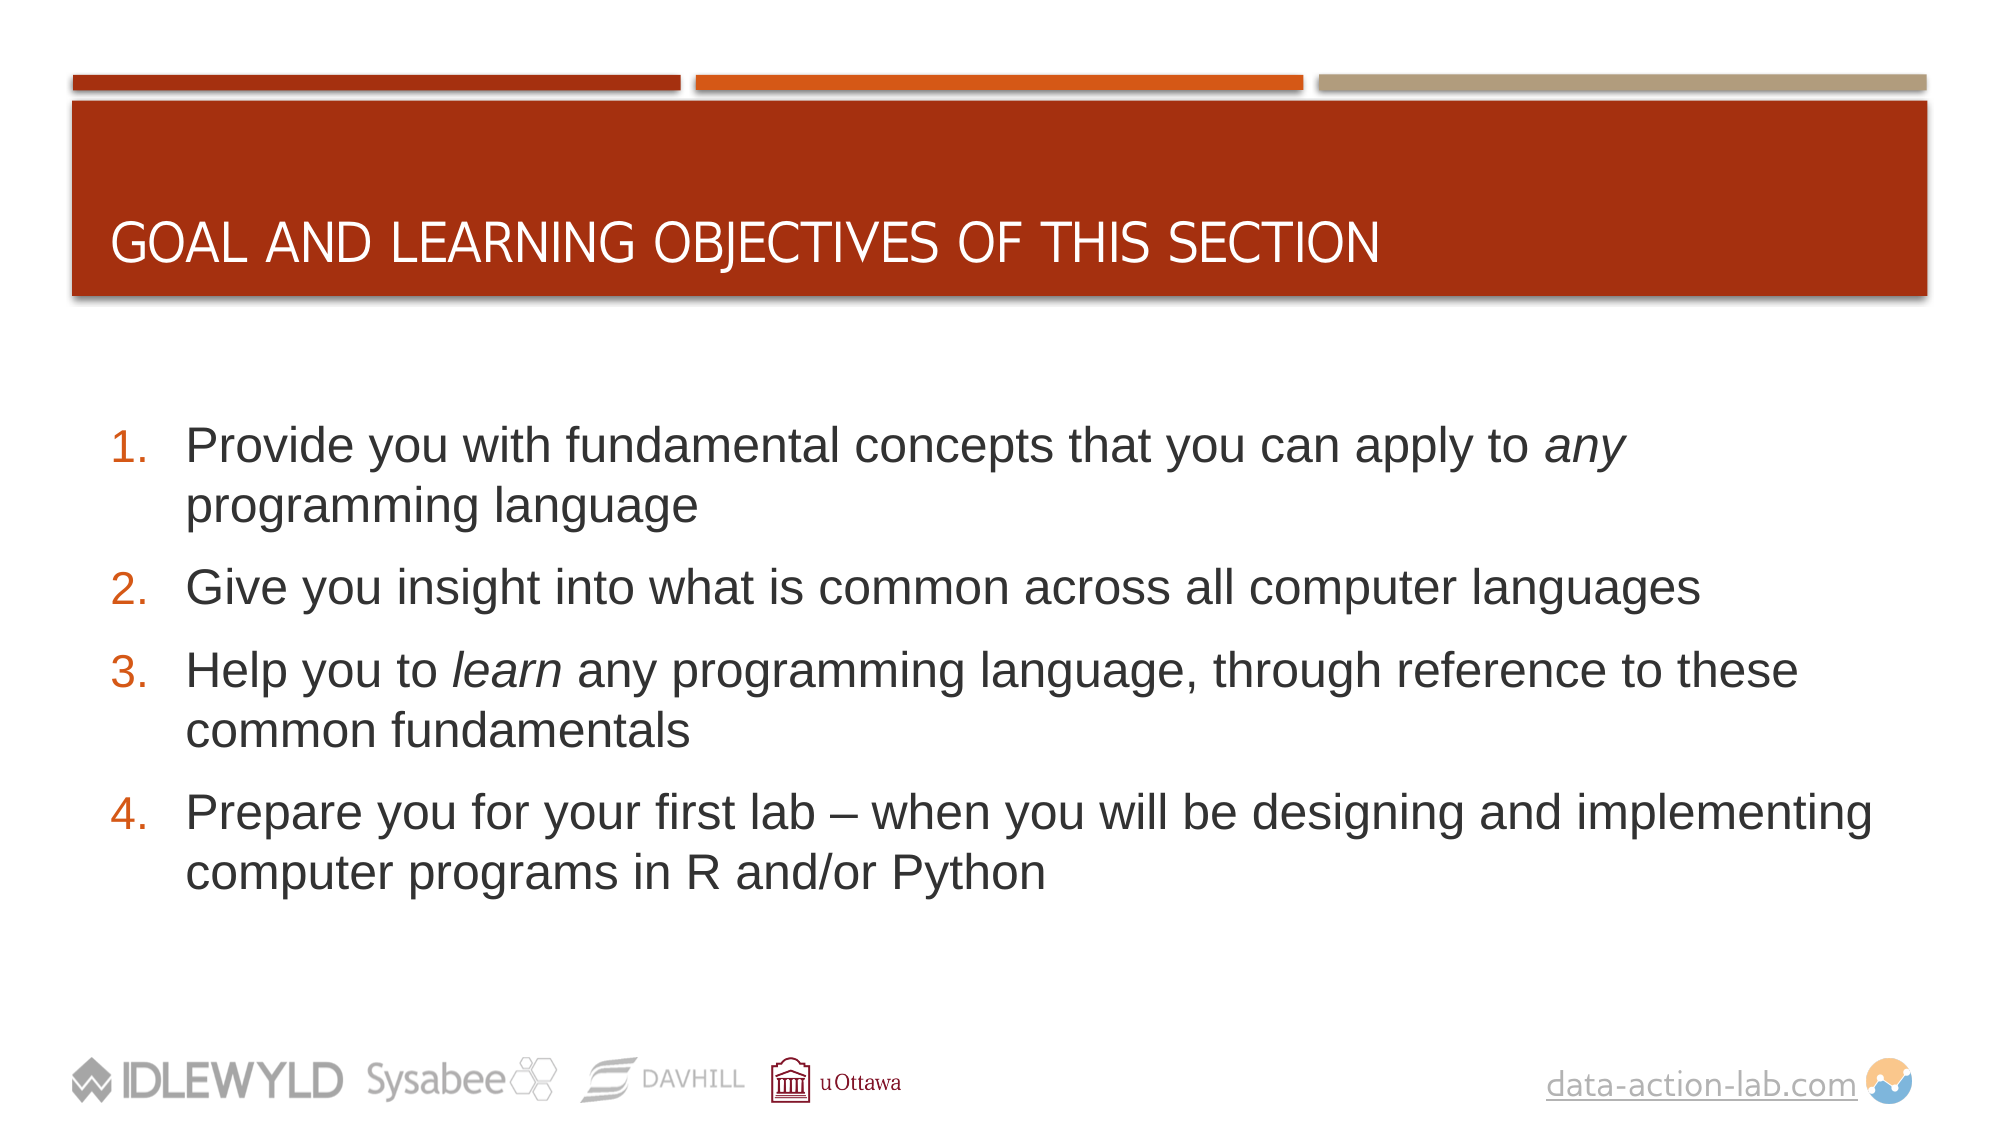

# Goal And Learning OBjectiveS of This Section
Provide you with fundamental concepts that you can apply to any programming language
Give you insight into what is common across all computer languages
Help you to learn any programming language, through reference to these common fundamentals
Prepare you for your first lab – when you will be designing and implementing computer programs in R and/or Python